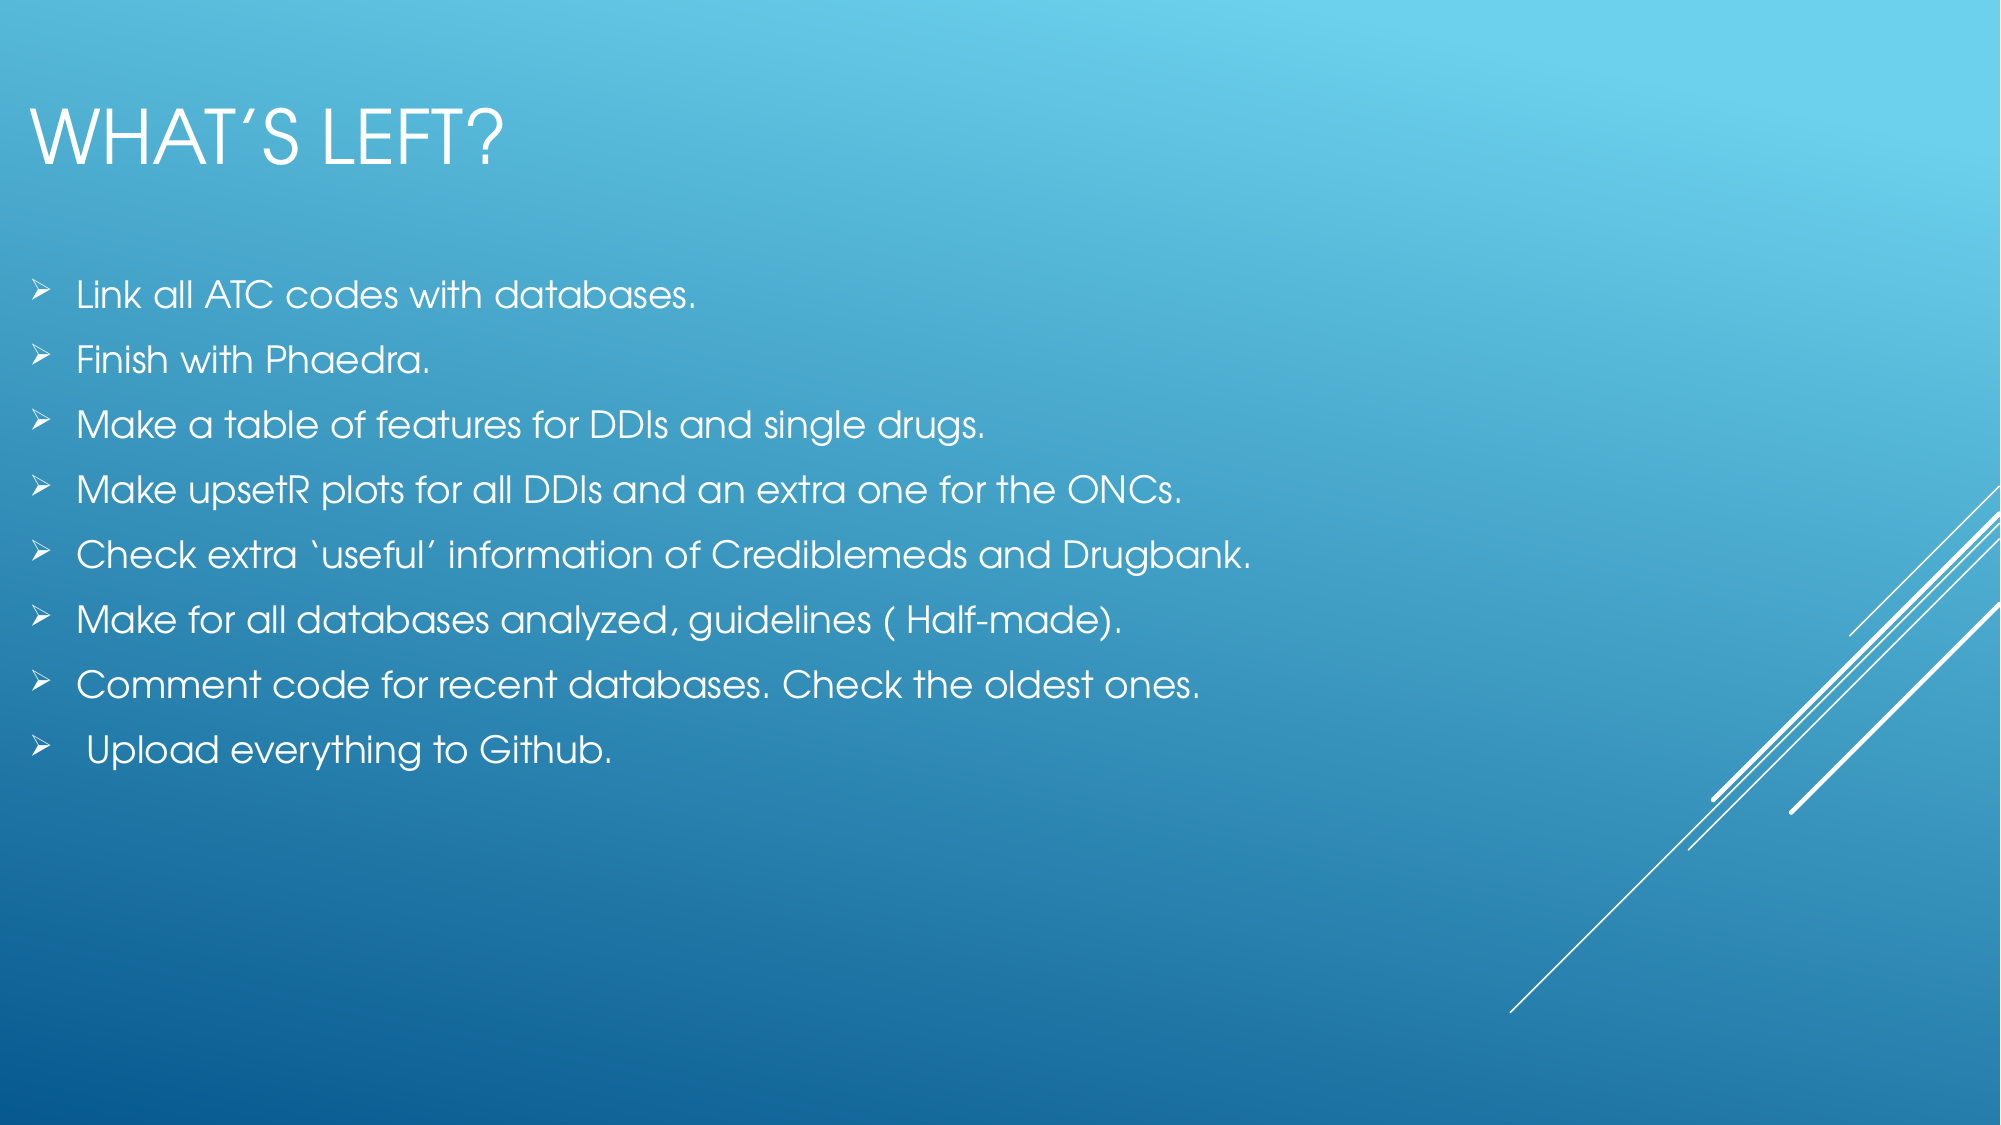

# WHAT’S LEFT?
Link all ATC codes with databases.
Finish with Phaedra.
Make a table of features for DDIs and single drugs.
Make upsetR plots for all DDIs and an extra one for the ONCs.
Check extra ‘useful’ information of Crediblemeds and Drugbank.
Make for all databases analyzed, guidelines ( Half-made).
Comment code for recent databases. Check the oldest ones.
 Upload everything to Github.